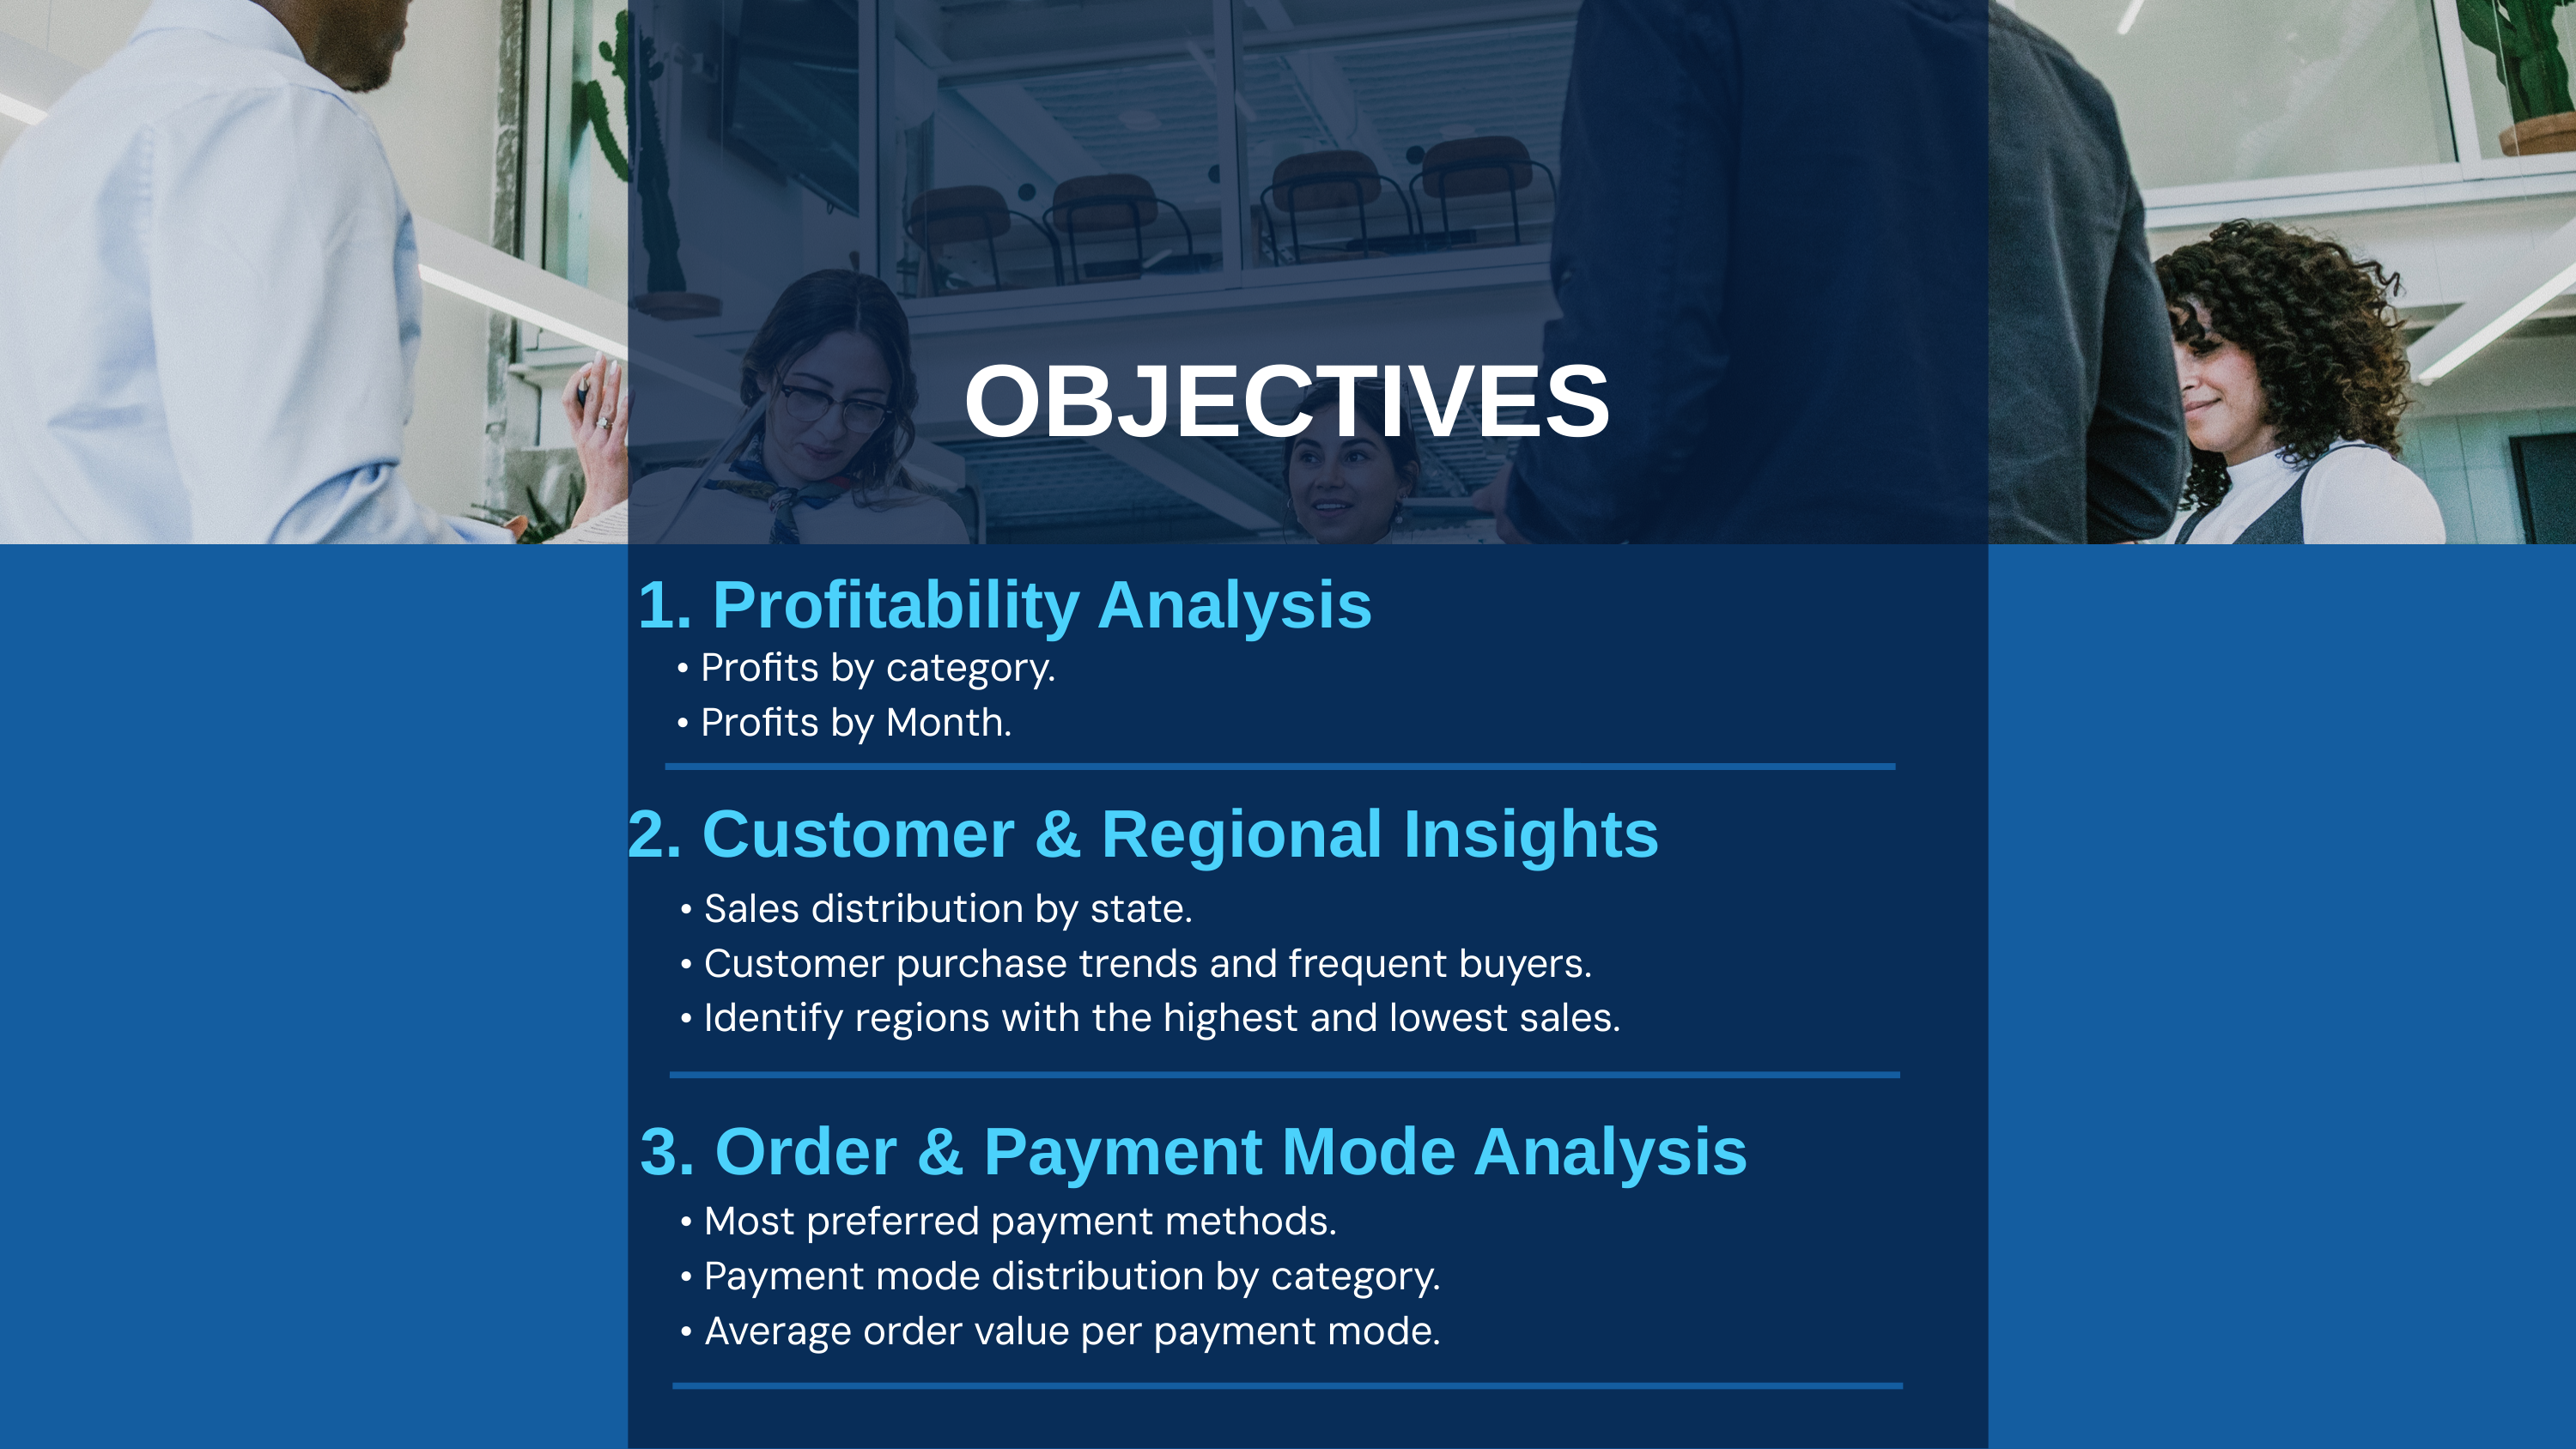

OBJECTIVES
1. Profitability Analysis
 • Profits by category.
 • Profits by Month.

2. Customer & Regional Insights
 • Sales distribution by state.
 • Customer purchase trends and frequent buyers.
 • Identify regions with the highest and lowest sales.

3. Order & Payment Mode Analysis
 • Most preferred payment methods.
 • Payment mode distribution by category.
 • Average order value per payment mode.